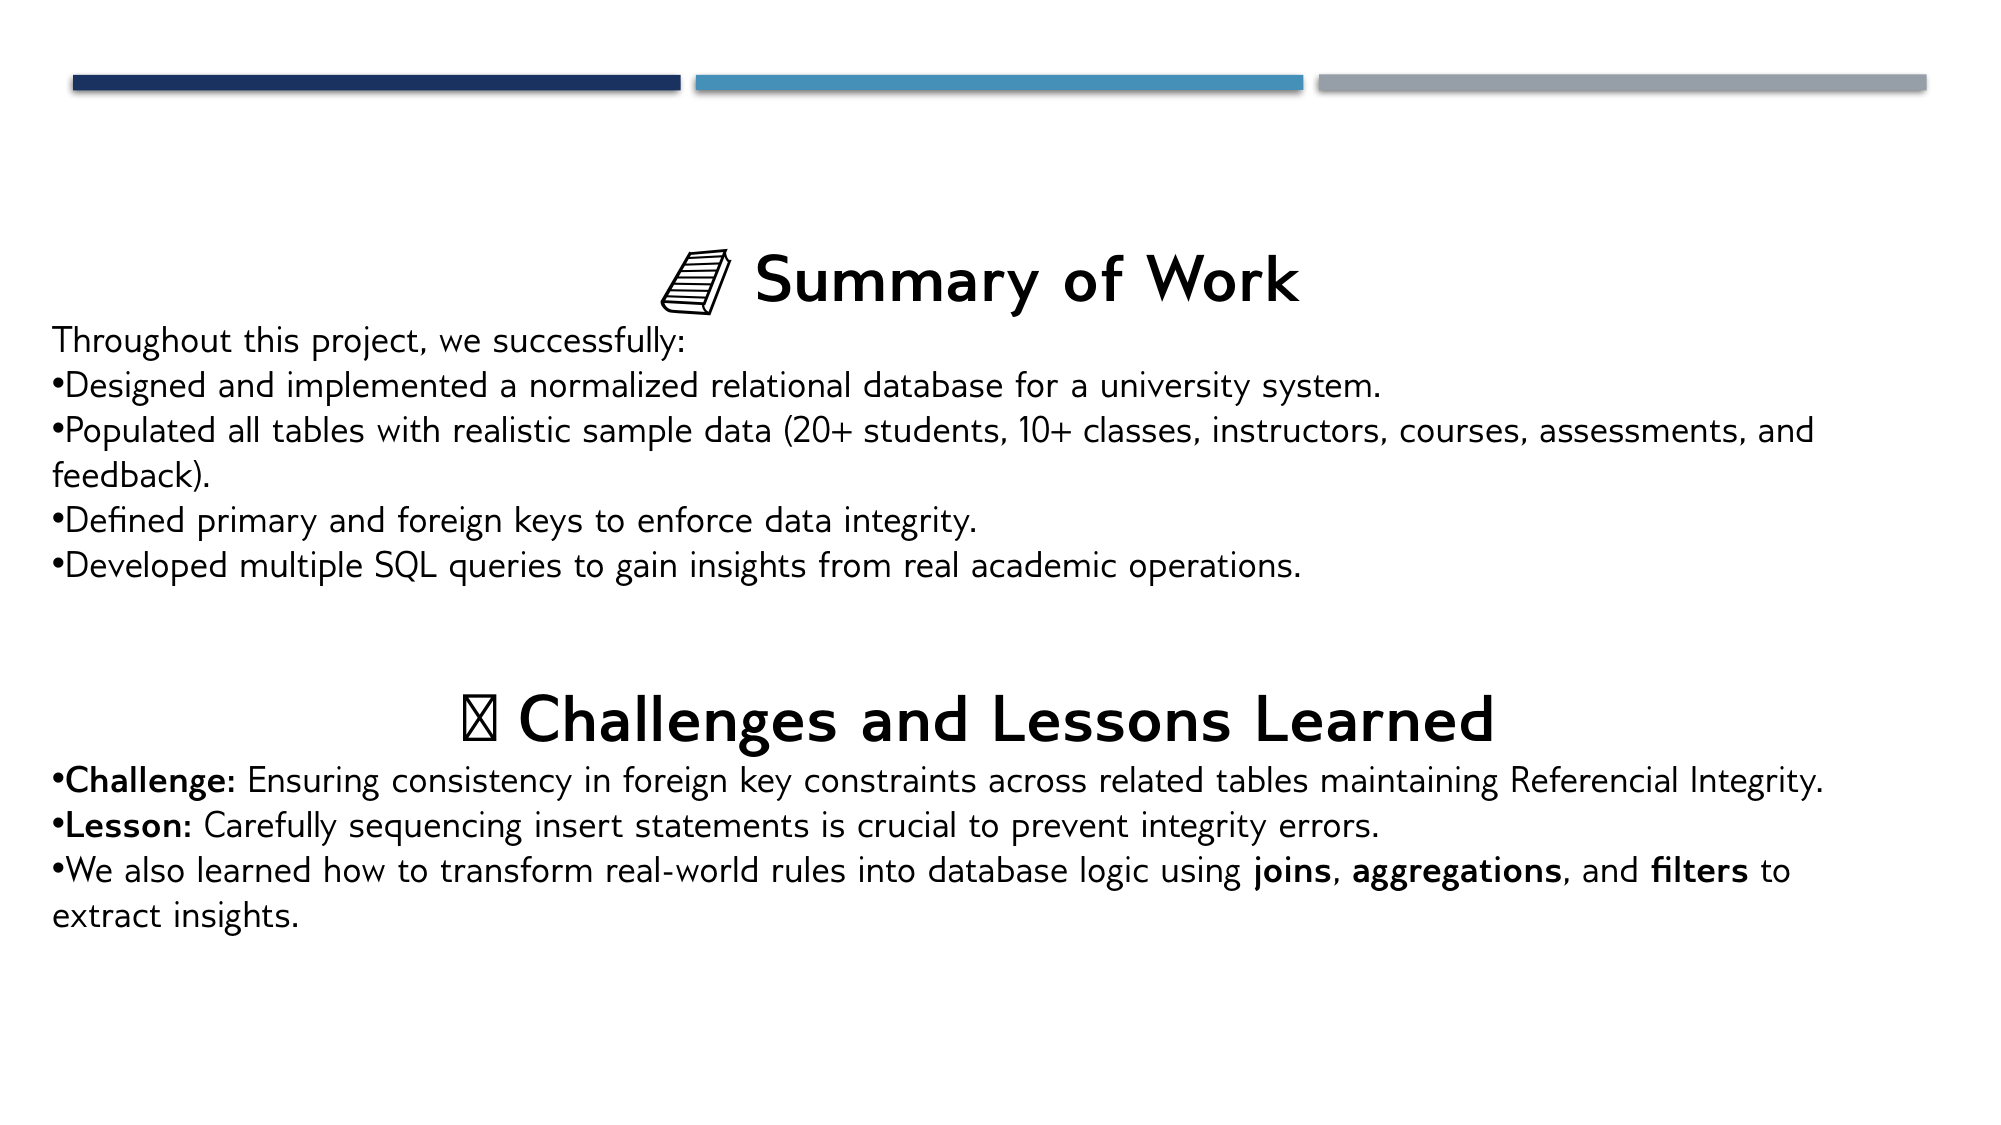

📘 Summary of Work
Throughout this project, we successfully:
Designed and implemented a normalized relational database for a university system.
Populated all tables with realistic sample data (20+ students, 10+ classes, instructors, courses, assessments, and feedback).
Defined primary and foreign keys to enforce data integrity.
Developed multiple SQL queries to gain insights from real academic operations.

🧩 Challenges and Lessons Learned
Challenge: Ensuring consistency in foreign key constraints across related tables maintaining Referencial Integrity.
Lesson: Carefully sequencing insert statements is crucial to prevent integrity errors.
We also learned how to transform real-world rules into database logic using joins, aggregations, and filters to extract insights.